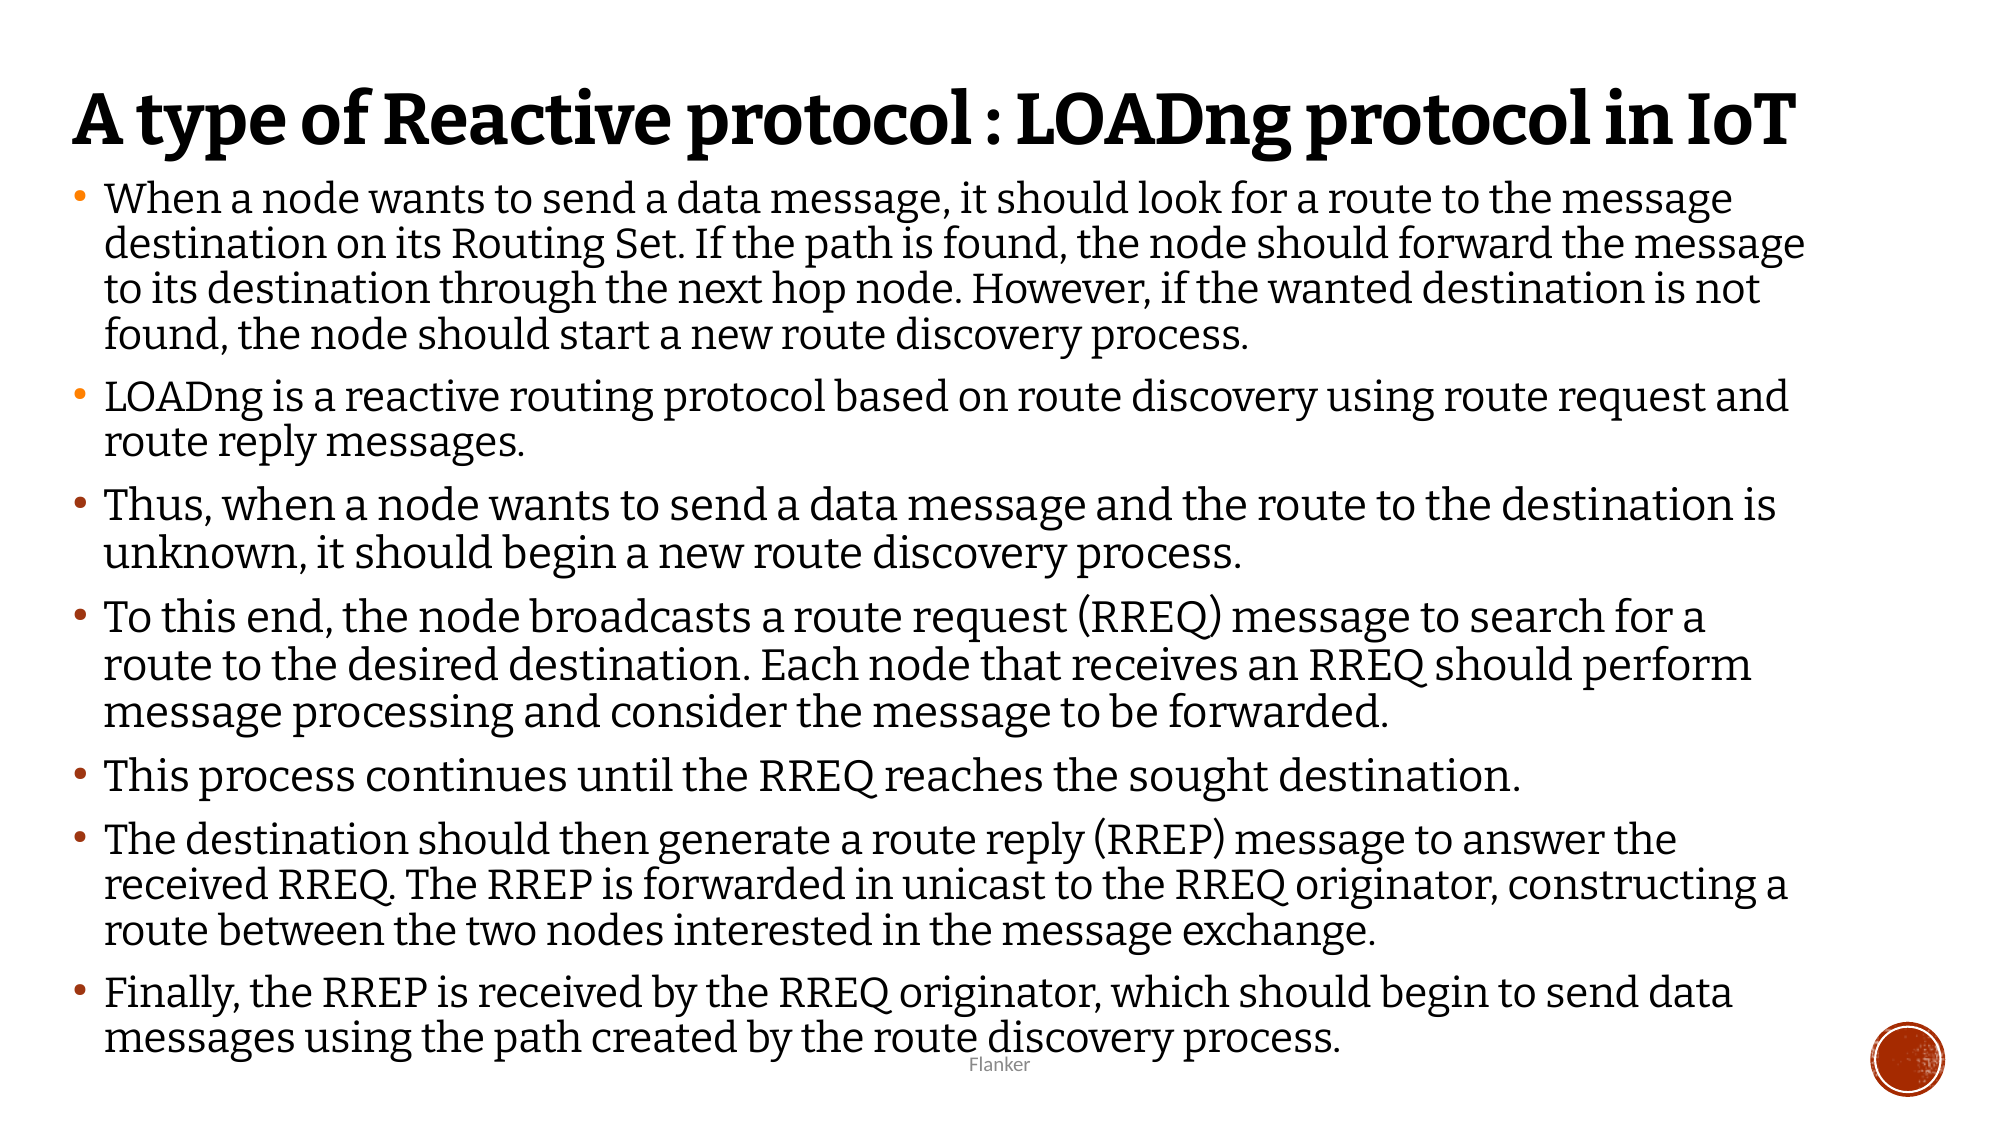

A type of Reactive protocol : LOADng protocol in IoT
When a node wants to send a data message, it should look for a route to the message destination on its Routing Set. If the path is found, the node should forward the message to its destination through the next hop node. However, if the wanted destination is not found, the node should start a new route discovery process.
LOADng is a reactive routing protocol based on route discovery using route request and route reply messages.
Thus, when a node wants to send a data message and the route to the destination is unknown, it should begin a new route discovery process.
To this end, the node broadcasts a route request (RREQ) message to search for a route to the desired destination. Each node that receives an RREQ should perform message processing and consider the message to be forwarded.
This process continues until the RREQ reaches the sought destination.
The destination should then generate a route reply (RREP) message to answer the received RREQ. The RREP is forwarded in unicast to the RREQ originator, constructing a route between the two nodes interested in the message exchange.
Finally, the RREP is received by the RREQ originator, which should begin to send data messages using the path created by the route discovery process.

Flanker